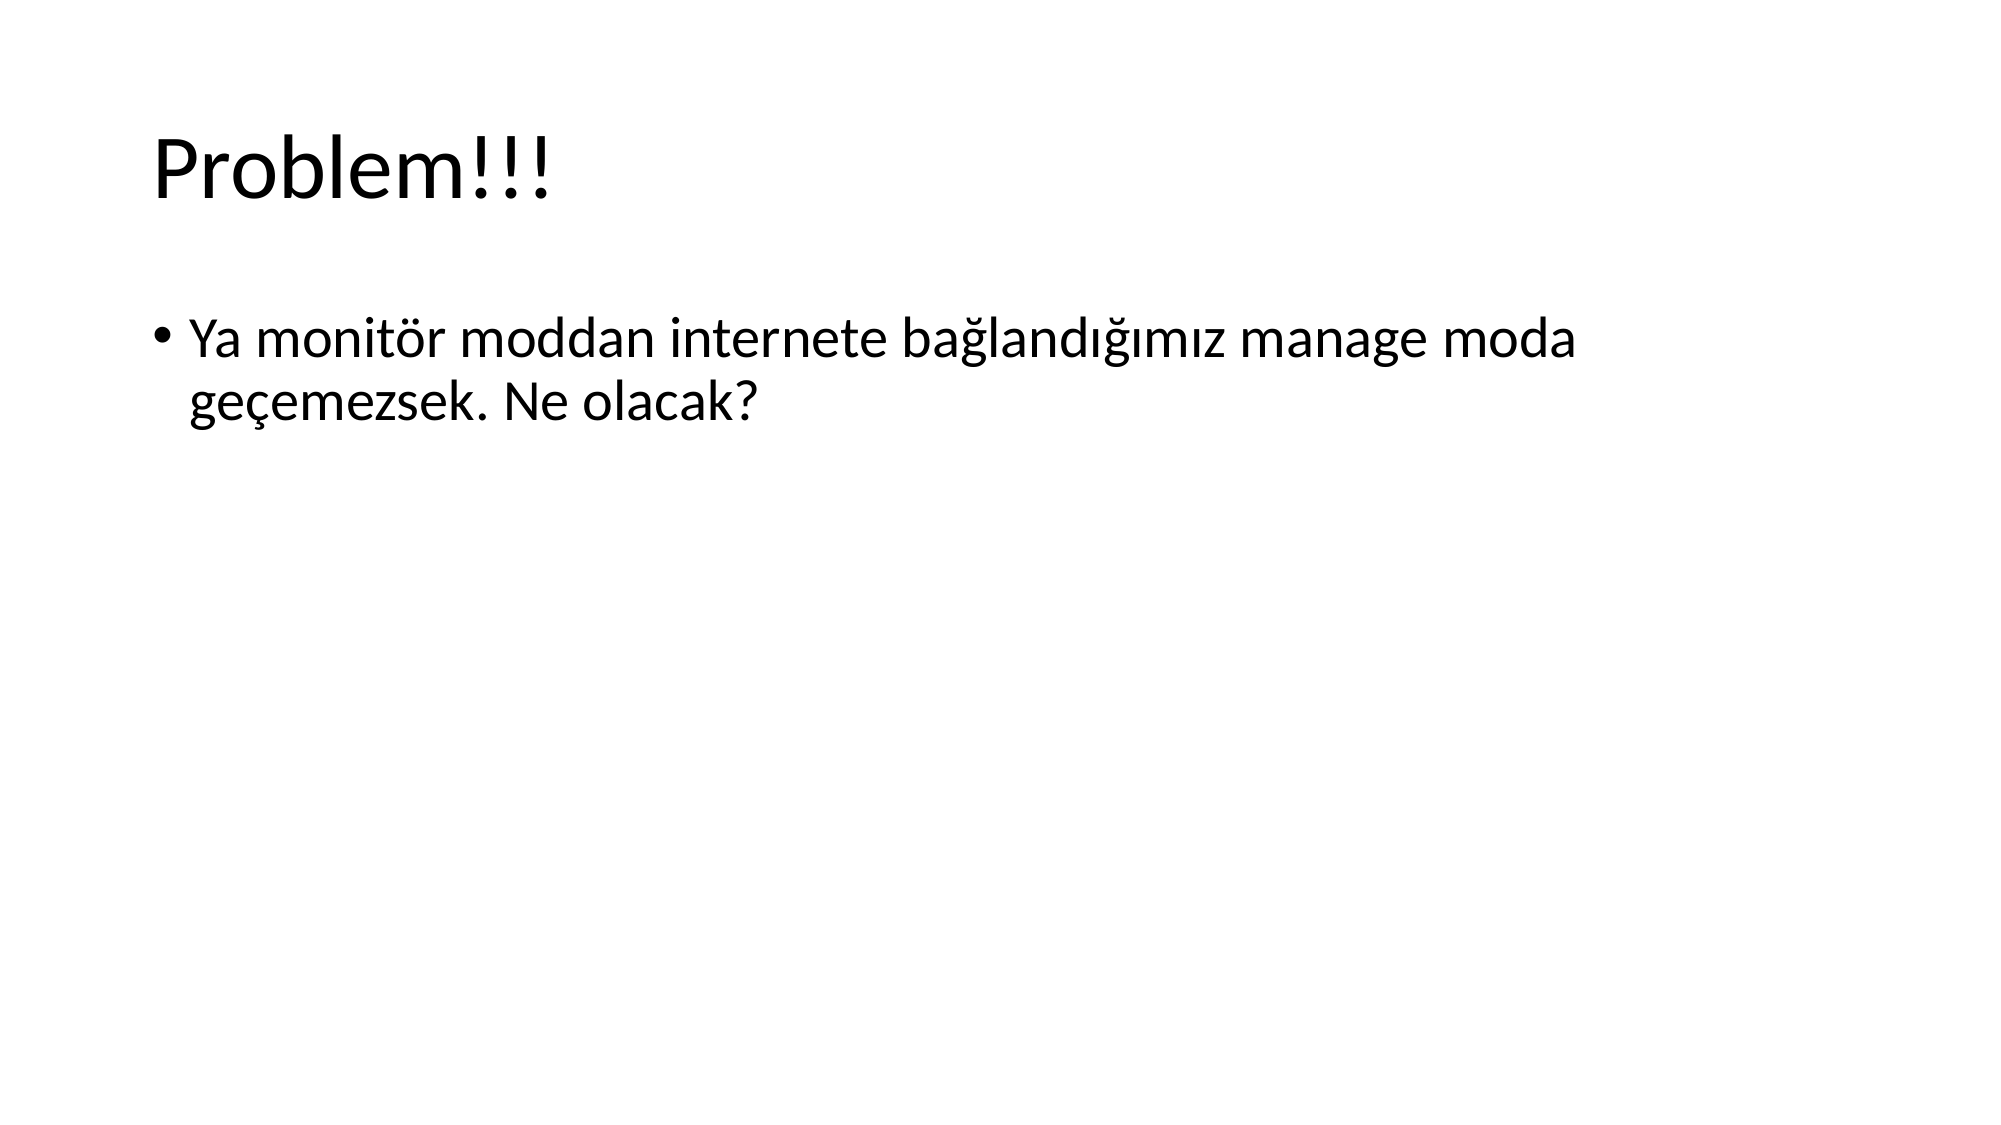

# Problem!!!
Ya monitör moddan internete bağlandığımız manage moda geçemezsek. Ne olacak?